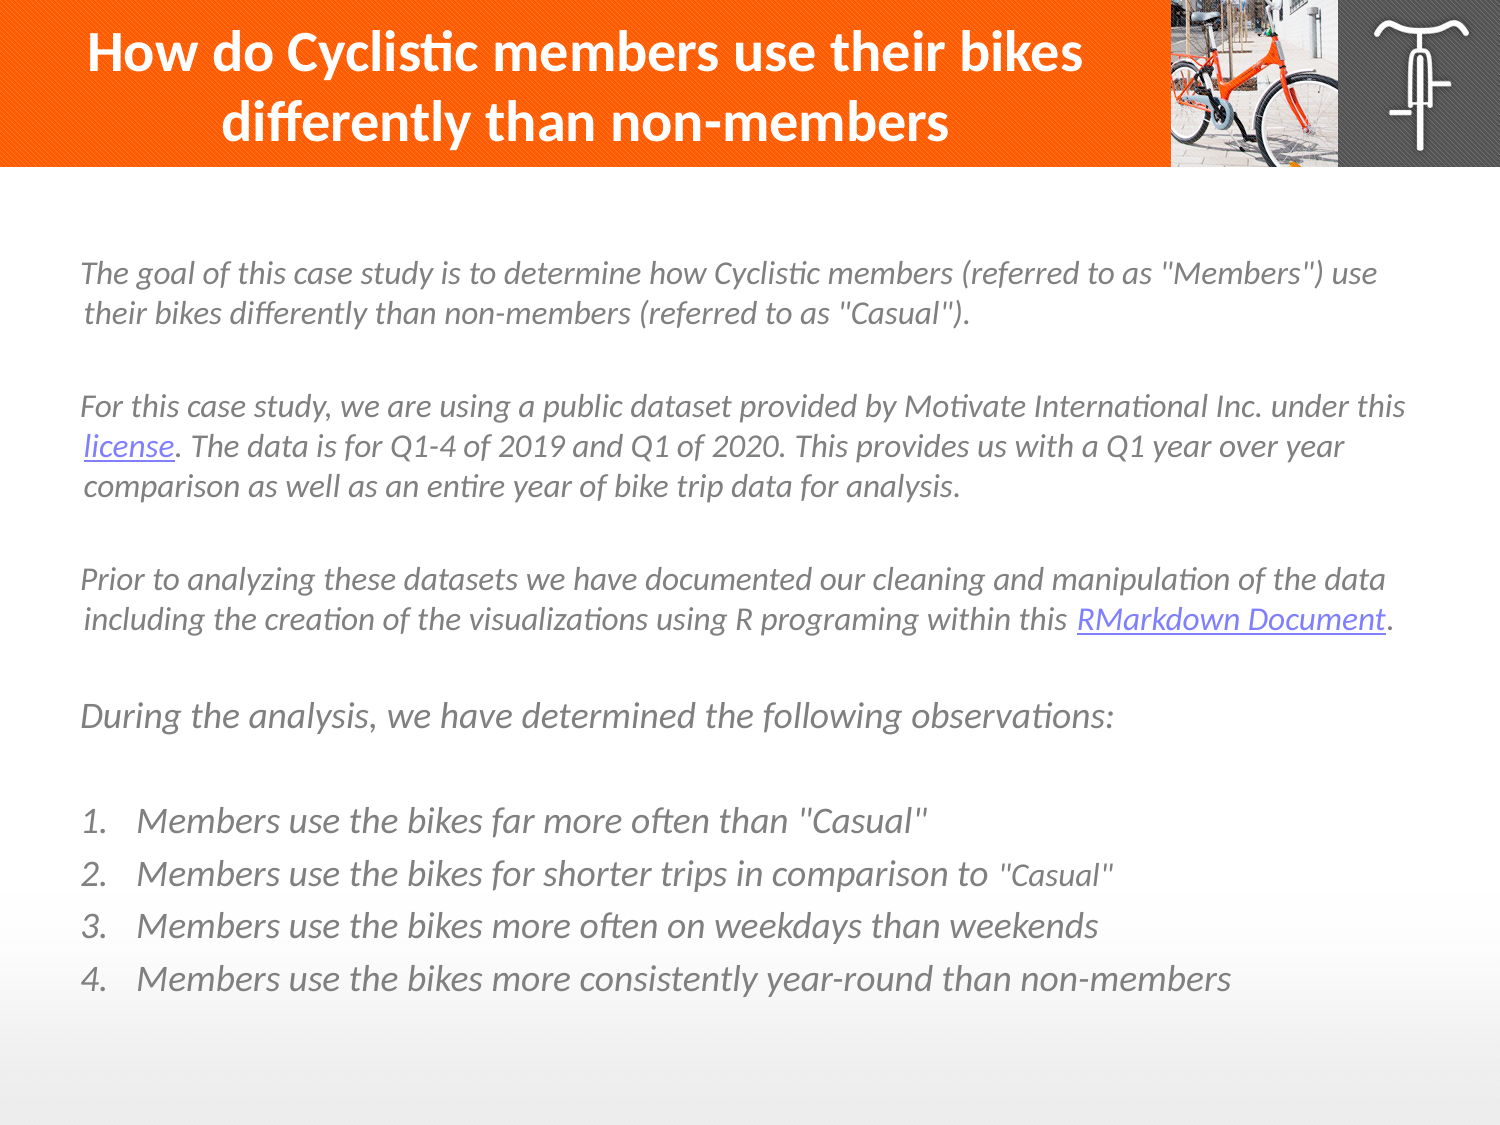

# How do Cyclistic members use their bikes differently than non-members
The goal of this case study is to determine how Cyclistic members (referred to as "Members") use their bikes differently than non-members (referred to as "Casual").

For this case study, we are using a public dataset provided by Motivate International Inc. under this license. The data is for Q1-4 of 2019 and Q1 of 2020. This provides us with a Q1 year over year comparison as well as an entire year of bike trip data for analysis.

Prior to analyzing these datasets we have documented our cleaning and manipulation of the data including the creation of the visualizations using R programing within this RMarkdown Document.

During the analysis, we have determined the following observations:

Members use the bikes far more often than "Casual"
Members use the bikes for shorter trips in comparison to "Casual"
Members use the bikes more often on weekdays than weekends
Members use the bikes more consistently year-round than non-members